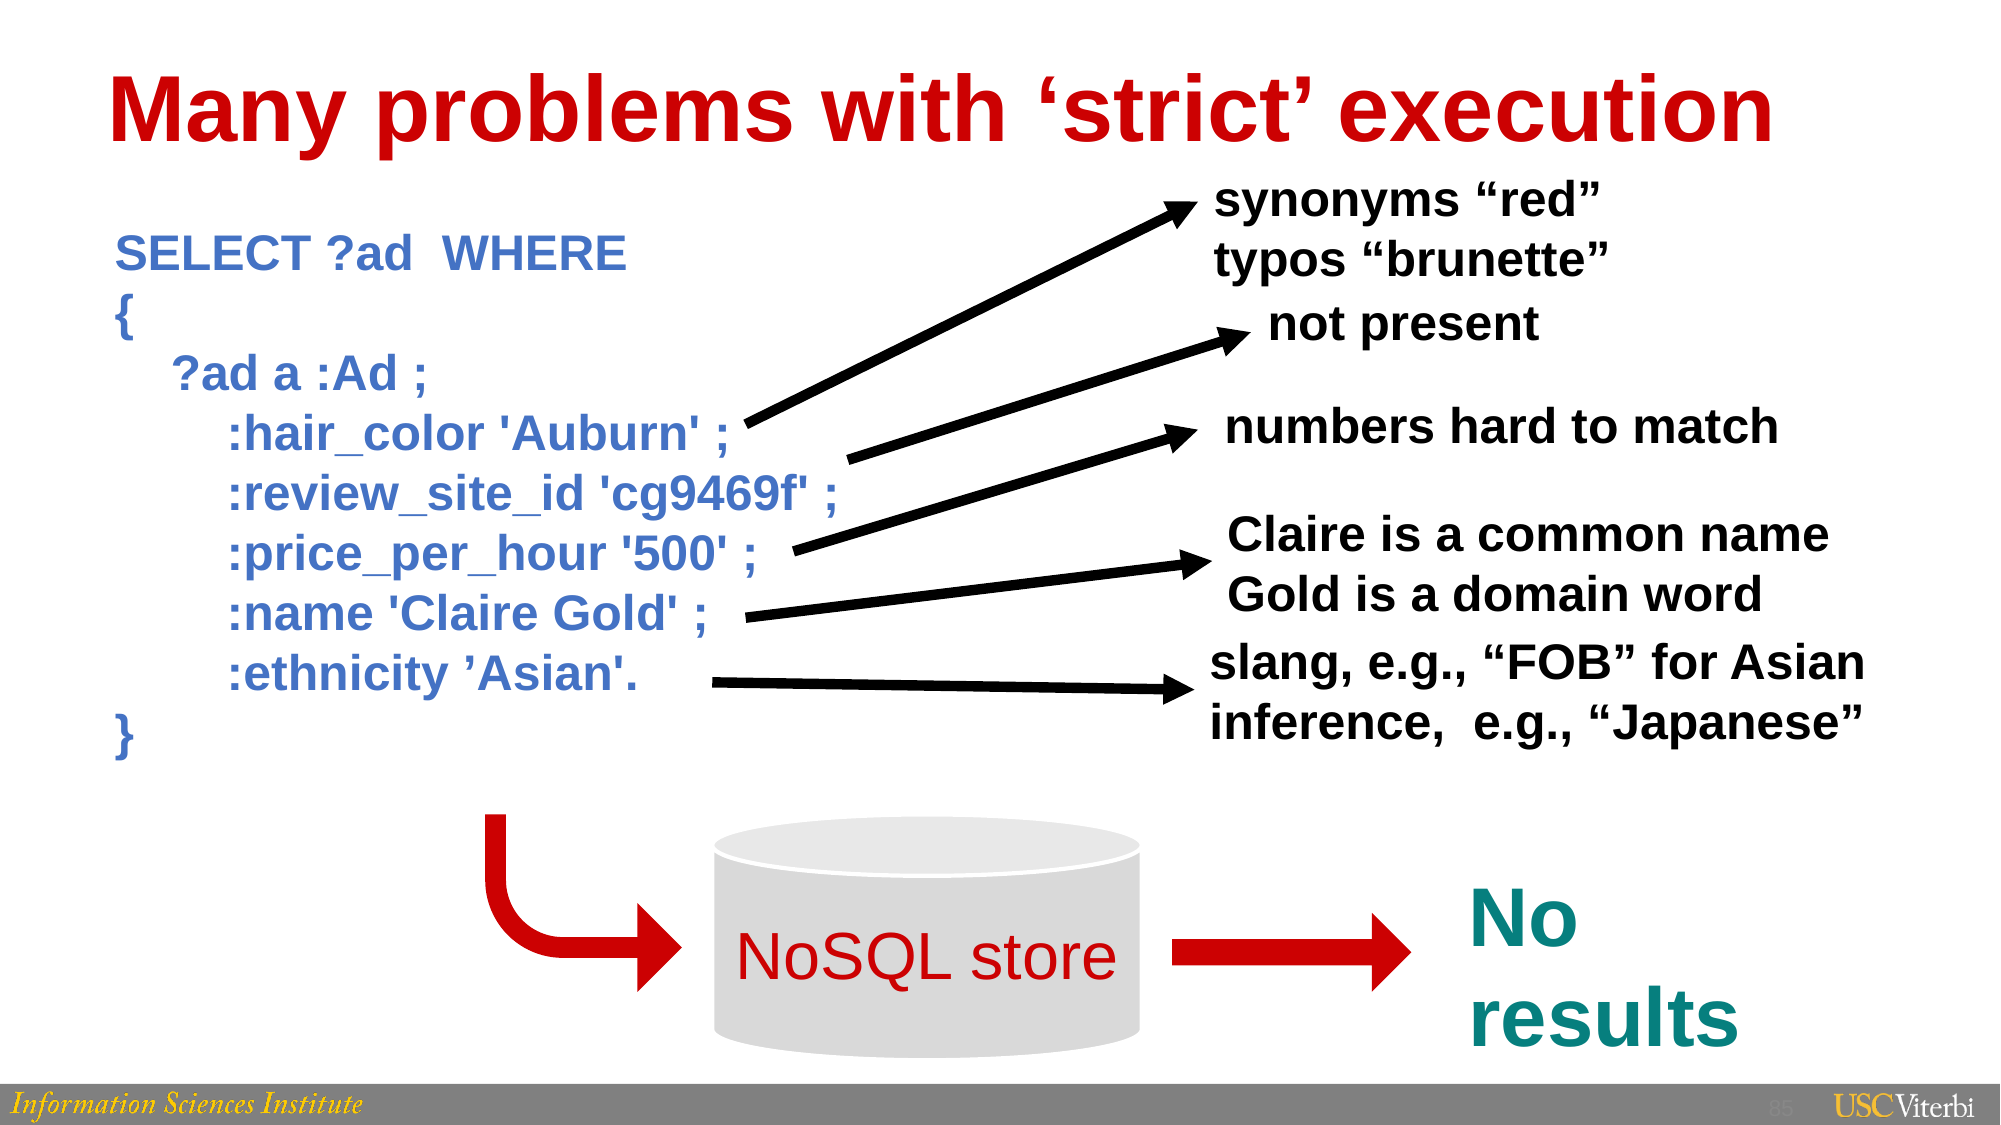

# Many problems with ‘strict’ execution
synonyms “red”
typos “brunette”
SELECT ?ad  WHERE
{
    ?ad a :Ad ;
        :hair_color 'Auburn' ;
        :review_site_id 'cg9469f' ;
        :price_per_hour '500' ;
        :name 'Claire Gold' ;
        :ethnicity ’Asian'.
}
not present
numbers hard to match
Claire is a common name
Gold is a domain word
slang, e.g., “FOB” for Asian
inference,  e.g., “Japanese”

NoSQL store
No results

85